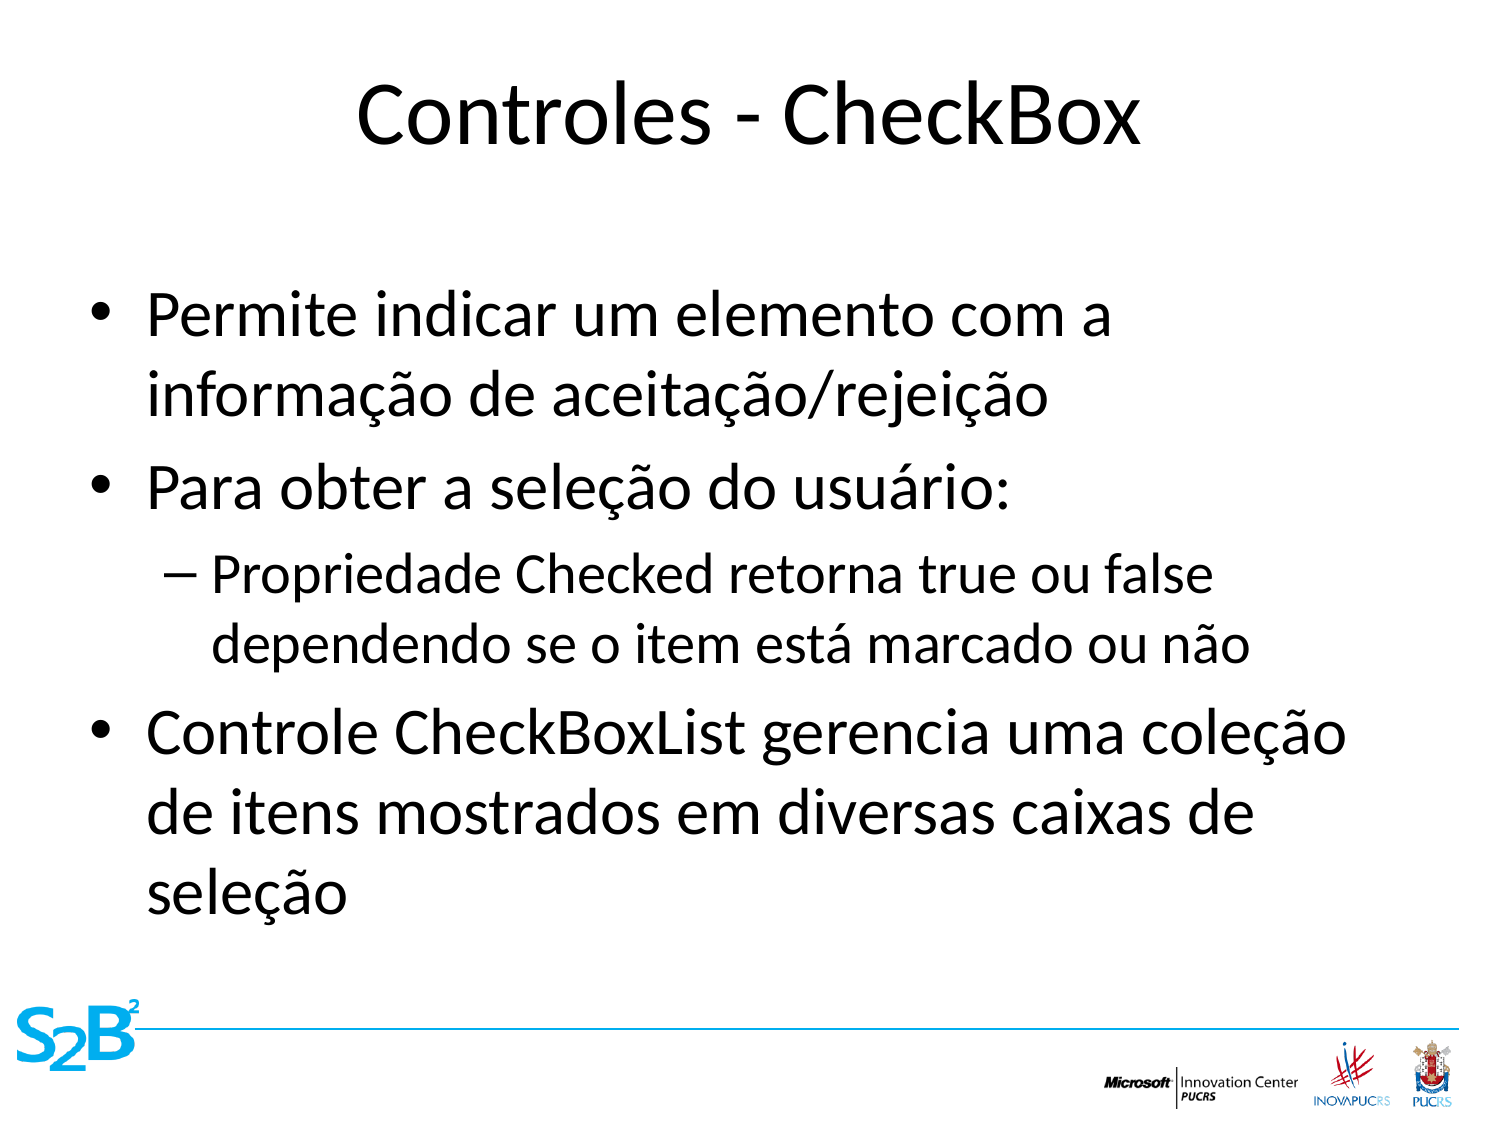

# Controles - CheckBox
Permite indicar um elemento com a informação de aceitação/rejeição
Para obter a seleção do usuário:
Propriedade Checked retorna true ou false dependendo se o item está marcado ou não
Controle CheckBoxList gerencia uma coleção de itens mostrados em diversas caixas de seleção